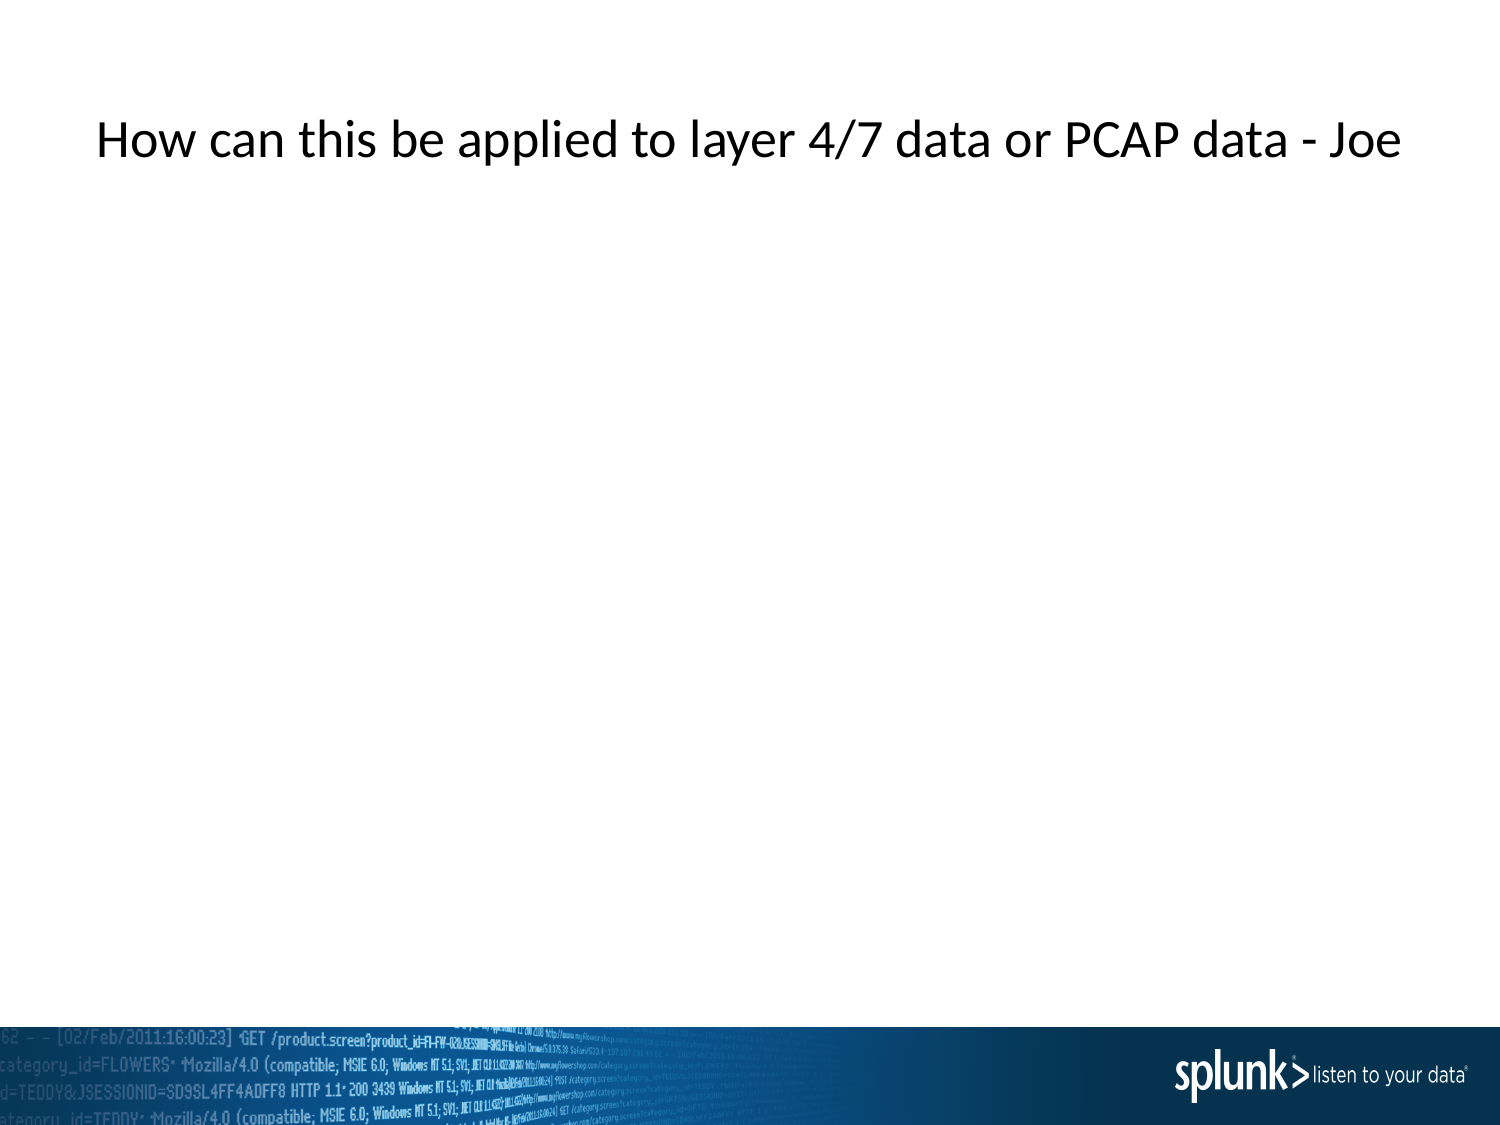

# How can this be applied to layer 4/7 data or PCAP data - Joe